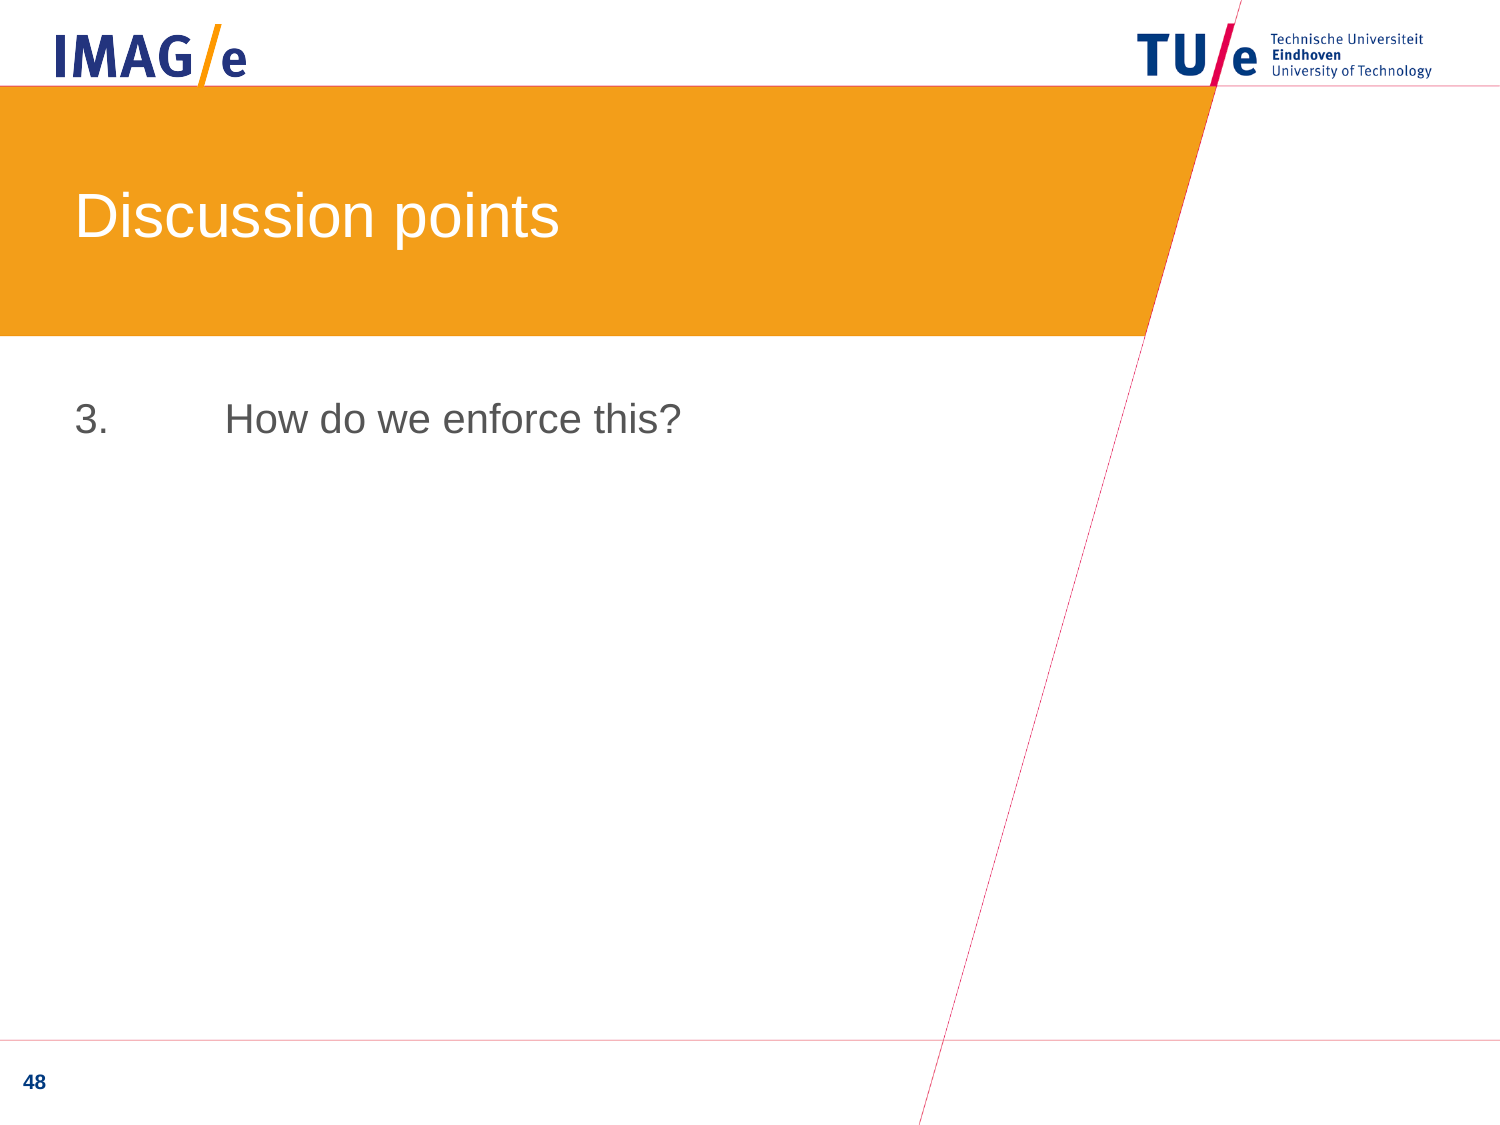

Discussion points

3.	How do we enforce this?

48